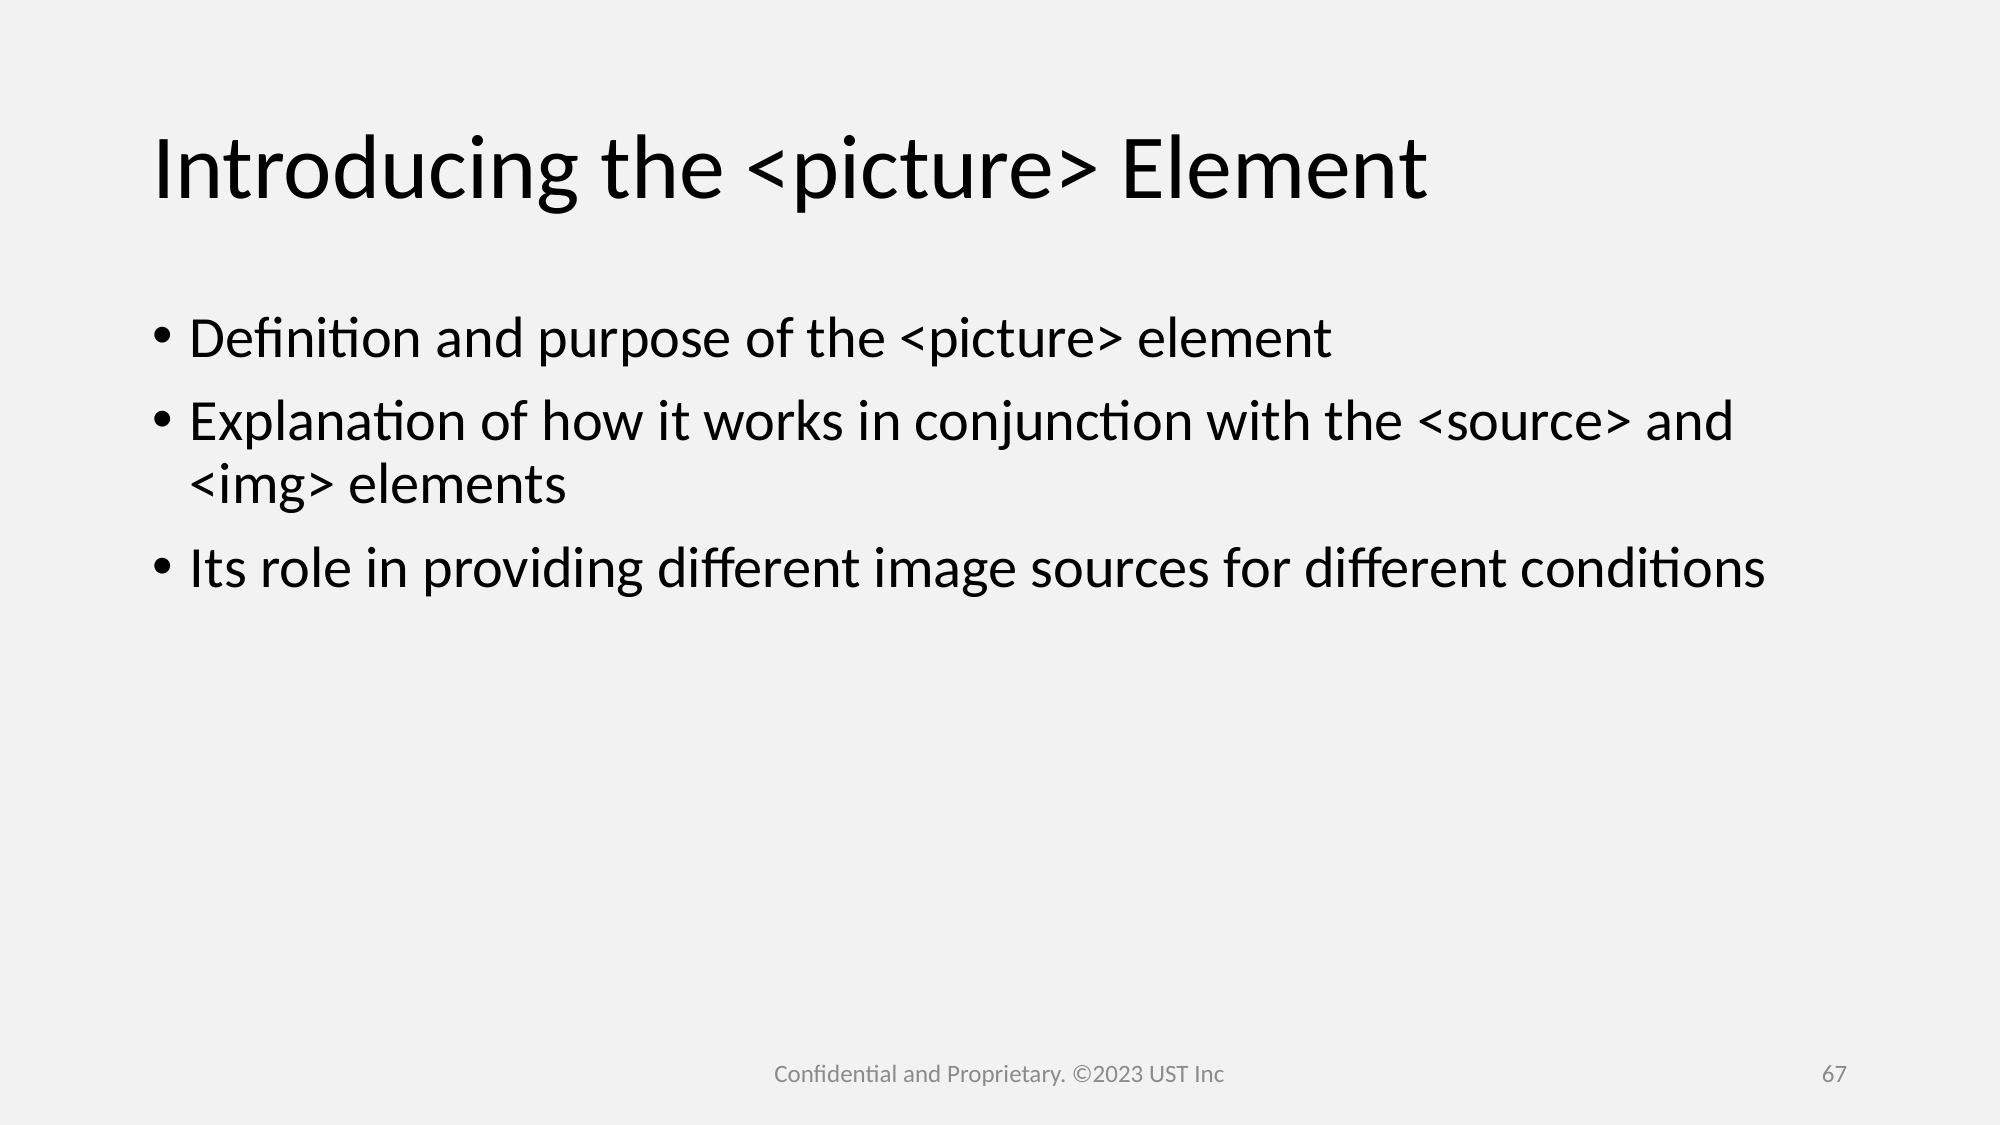

# Introducing the <picture> Element
Definition and purpose of the <picture> element
Explanation of how it works in conjunction with the <source> and <img> elements
Its role in providing different image sources for different conditions

Confidential and Proprietary. ©2023 UST Inc
67